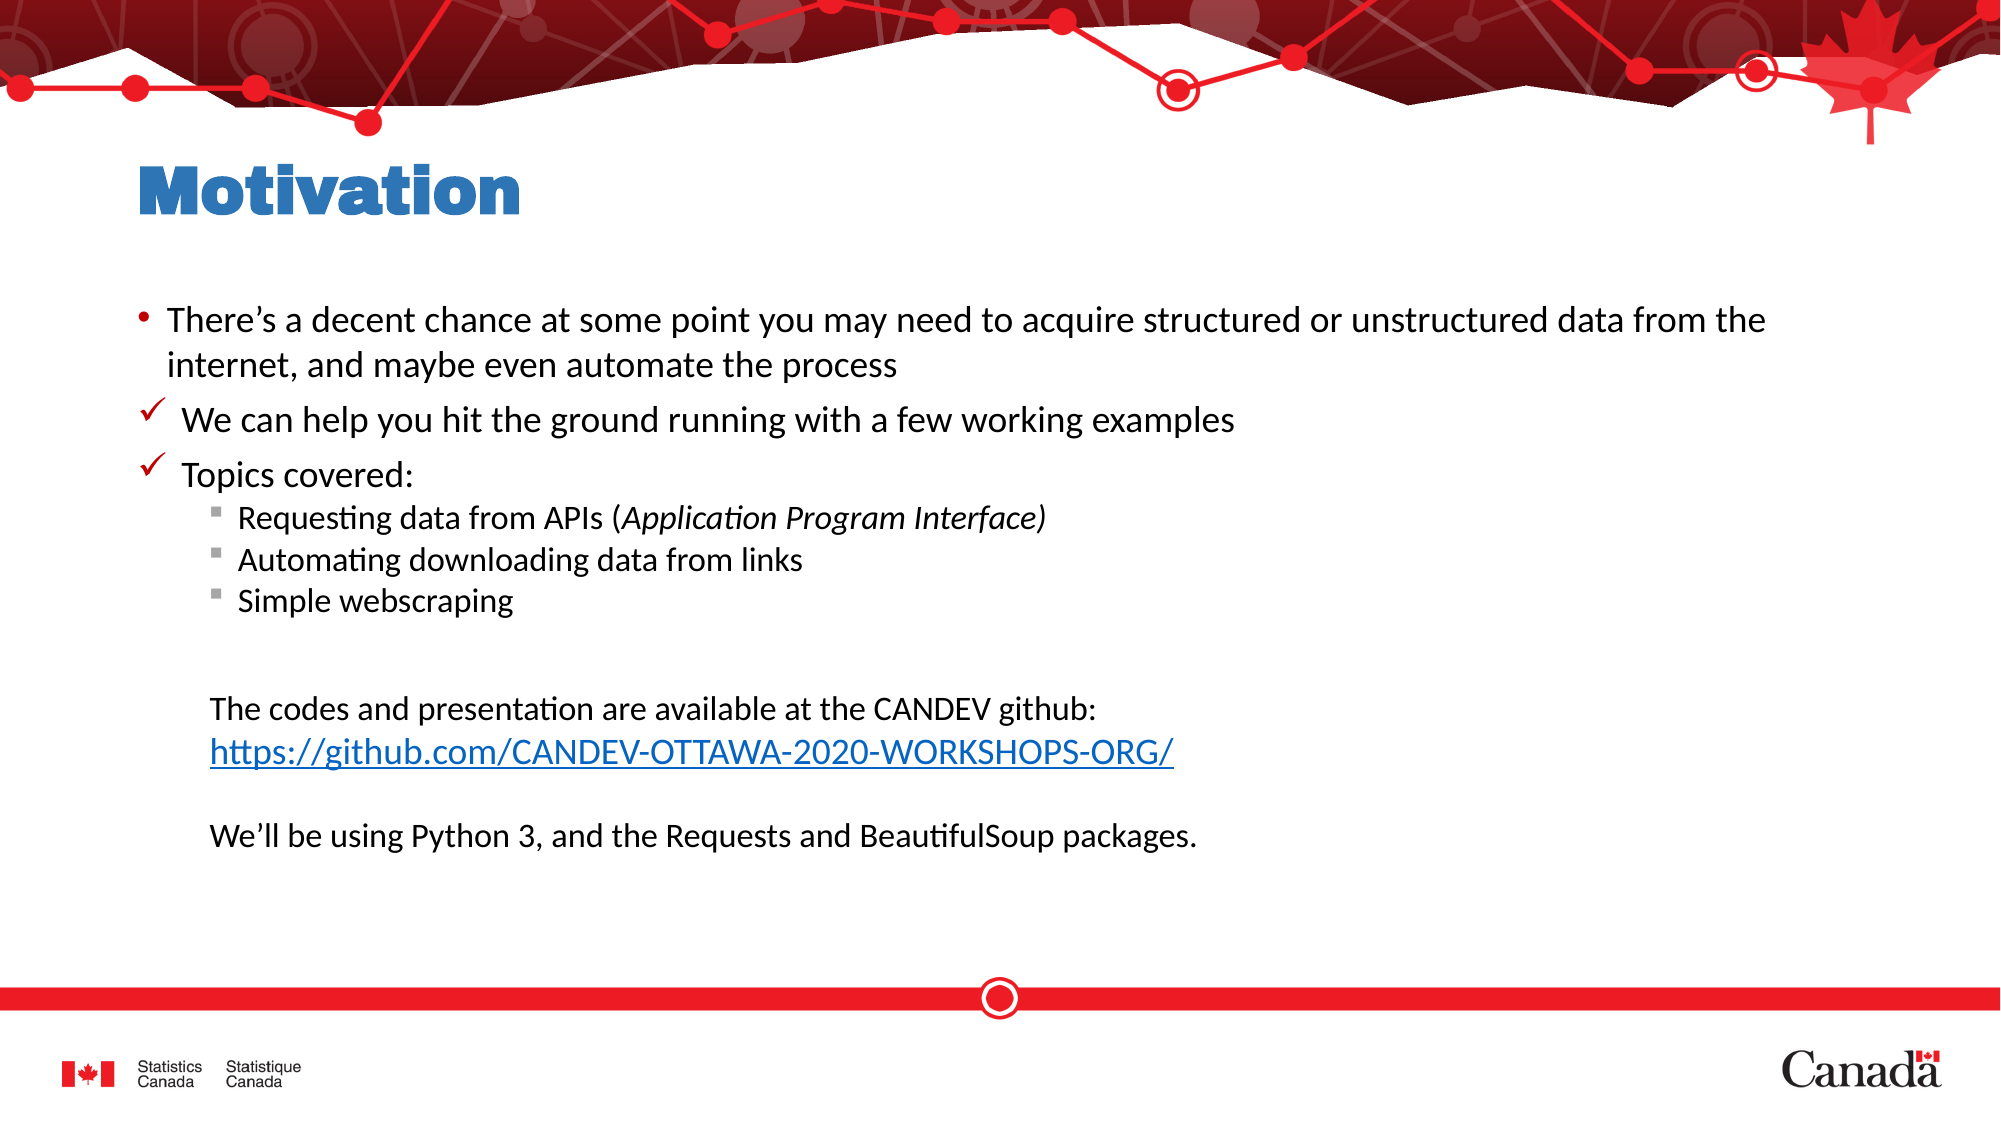

# Motivation
There’s a decent chance at some point you may need to acquire structured or unstructured data from the internet, and maybe even automate the process
We can help you hit the ground running with a few working examples
Topics covered:
Requesting data from APIs (Application Program Interface)
Automating downloading data from links
Simple webscraping

The codes and presentation are available at the CANDEV github:
https://github.com/CANDEV-OTTAWA-2020-WORKSHOPS-ORG/

We’ll be using Python 3, and the Requests and BeautifulSoup packages.